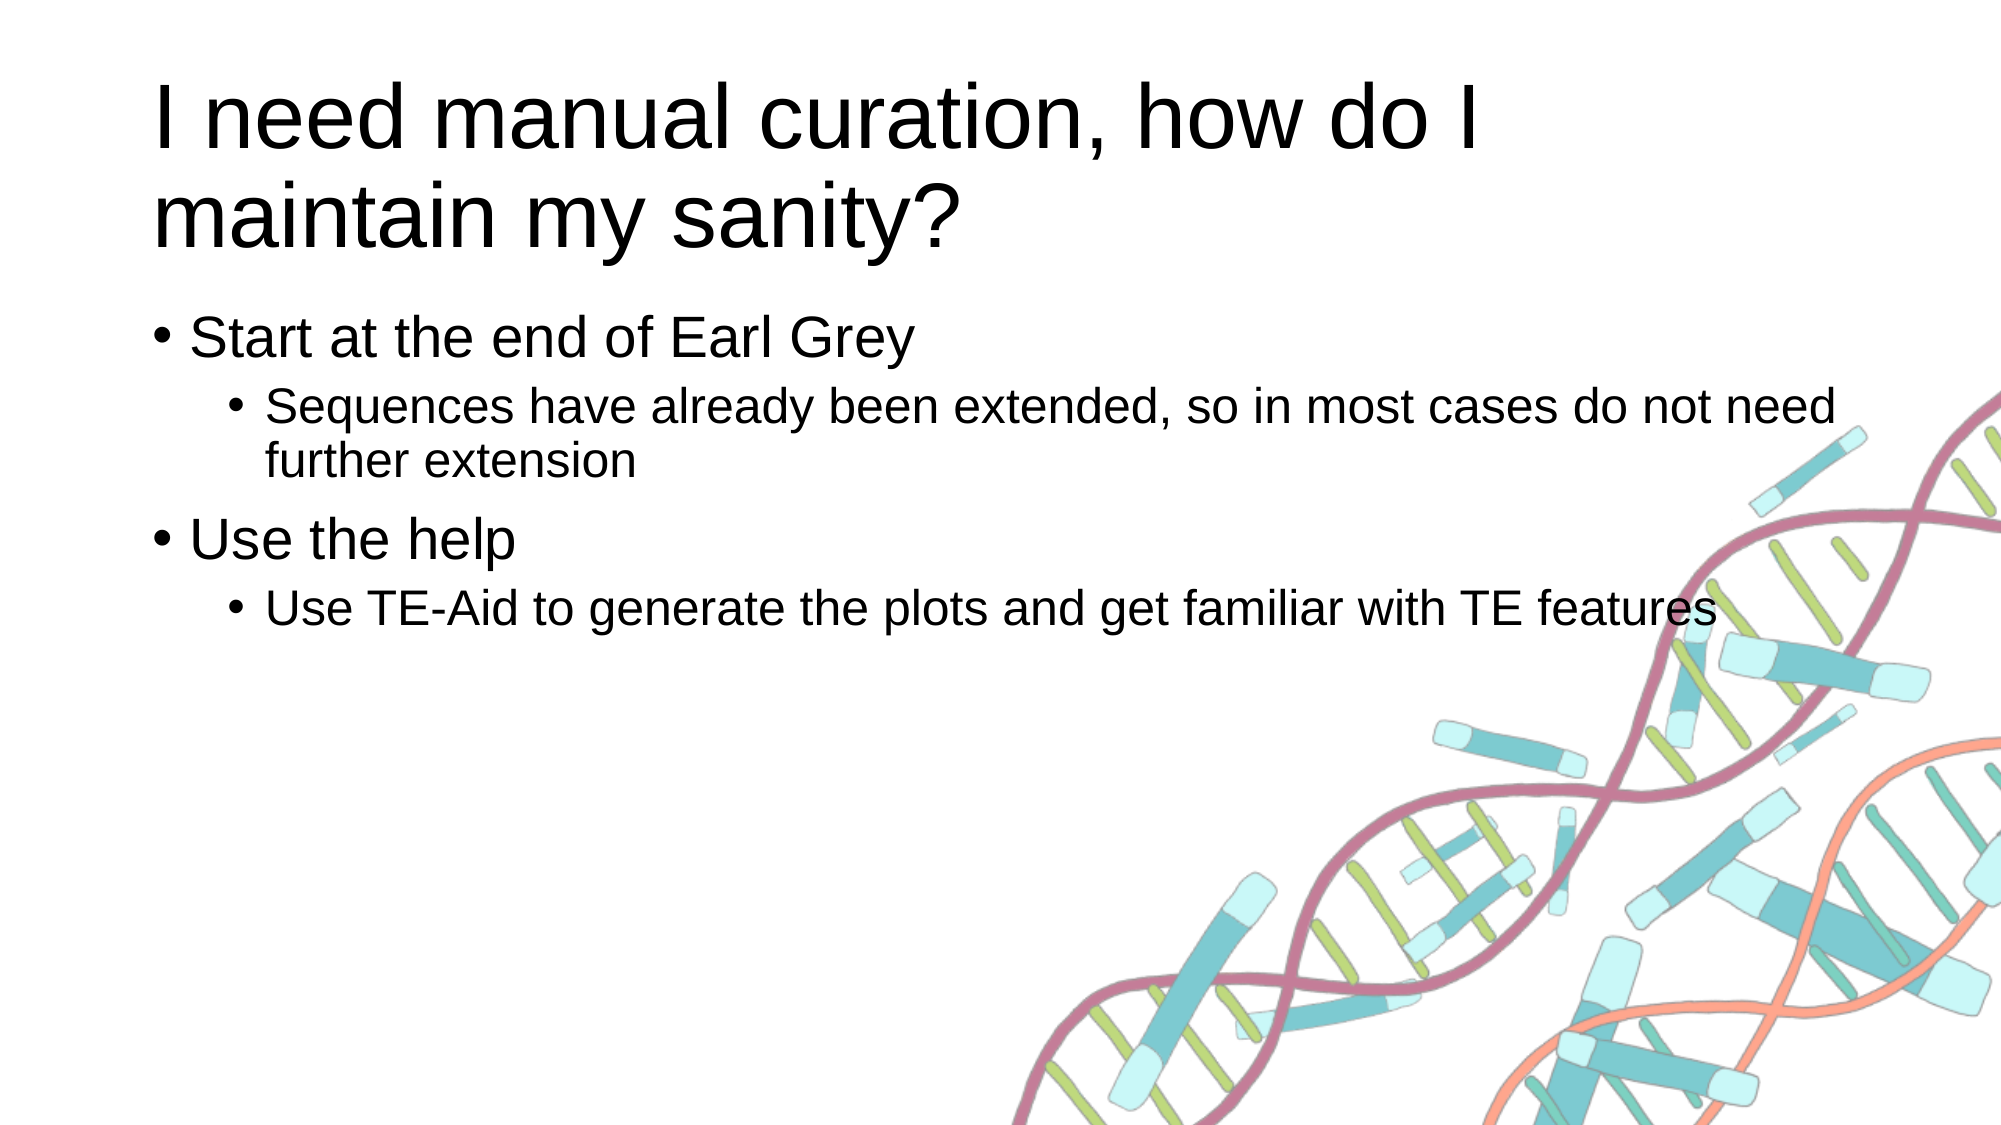

# I need manual curation, how do I maintain my sanity?
Start at the end of Earl Grey
Sequences have already been extended, so in most cases do not need further extension
Use the help
Use TE-Aid to generate the plots and get familiar with TE features